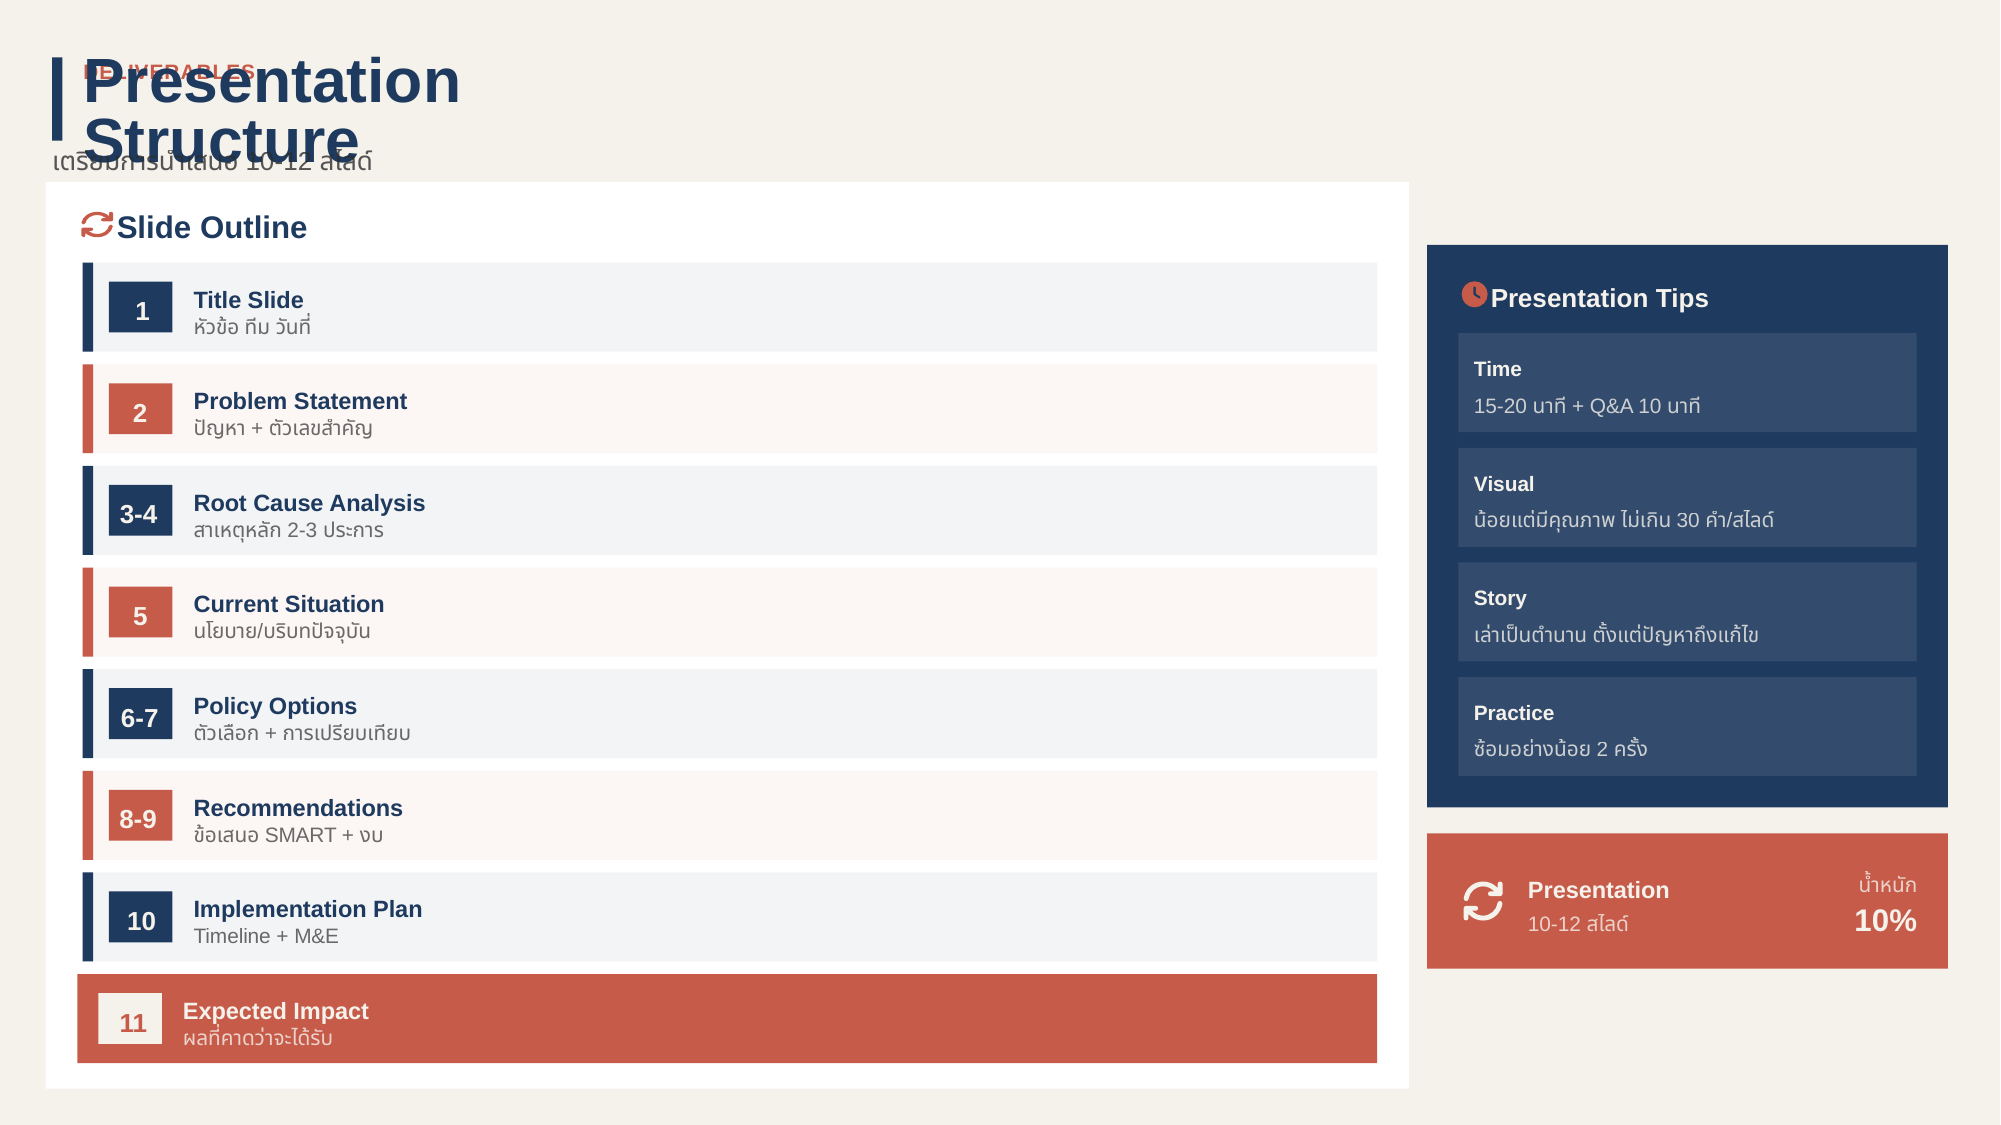

DELIVERABLES

Presentation Structure
เตรียมการนำเสนอ 10-12 สไลด์

Slide Outline

Title Slide

1
หัวข้อ ทีม วันที่

Problem Statement

2
ปัญหา + ตัวเลขสำคัญ

Root Cause Analysis

3-4
สาเหตุหลัก 2-3 ประการ

Current Situation

5
นโยบาย/บริบทปัจจุบัน

Policy Options

6-7
ตัวเลือก + การเปรียบเทียบ

Recommendations

8-9
ข้อเสนอ SMART + งบ

Implementation Plan

10
Timeline + M&E

Expected Impact

11
ผลที่คาดว่าจะได้รับ

Presentation Tips

Time
15-20 นาที + Q&A 10 นาที

Visual
น้อยแต่มีคุณภาพ ไม่เกิน 30 คำ/สไลด์

Story
เล่าเป็นตำนาน ตั้งแต่ปัญหาถึงแก้ไข

Practice
ซ้อมอย่างน้อย 2 ครั้ง

น้ำหนัก
Presentation

10%
10-12 สไลด์